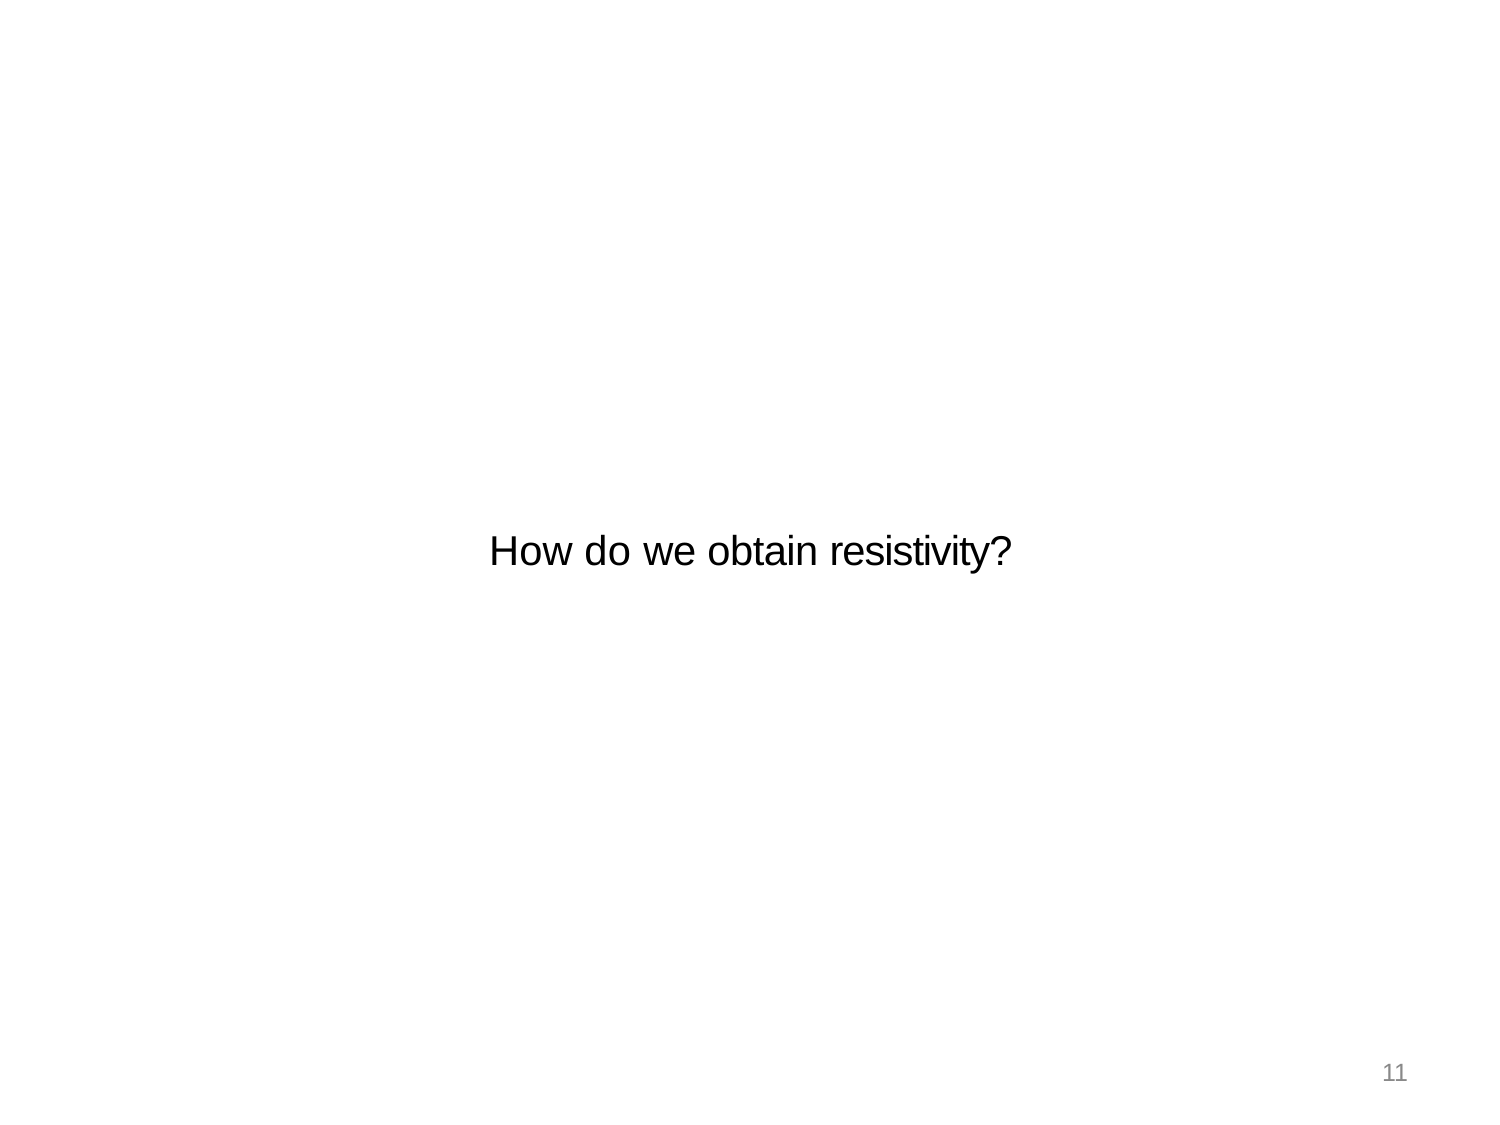

# How do we obtain resistivity?
11